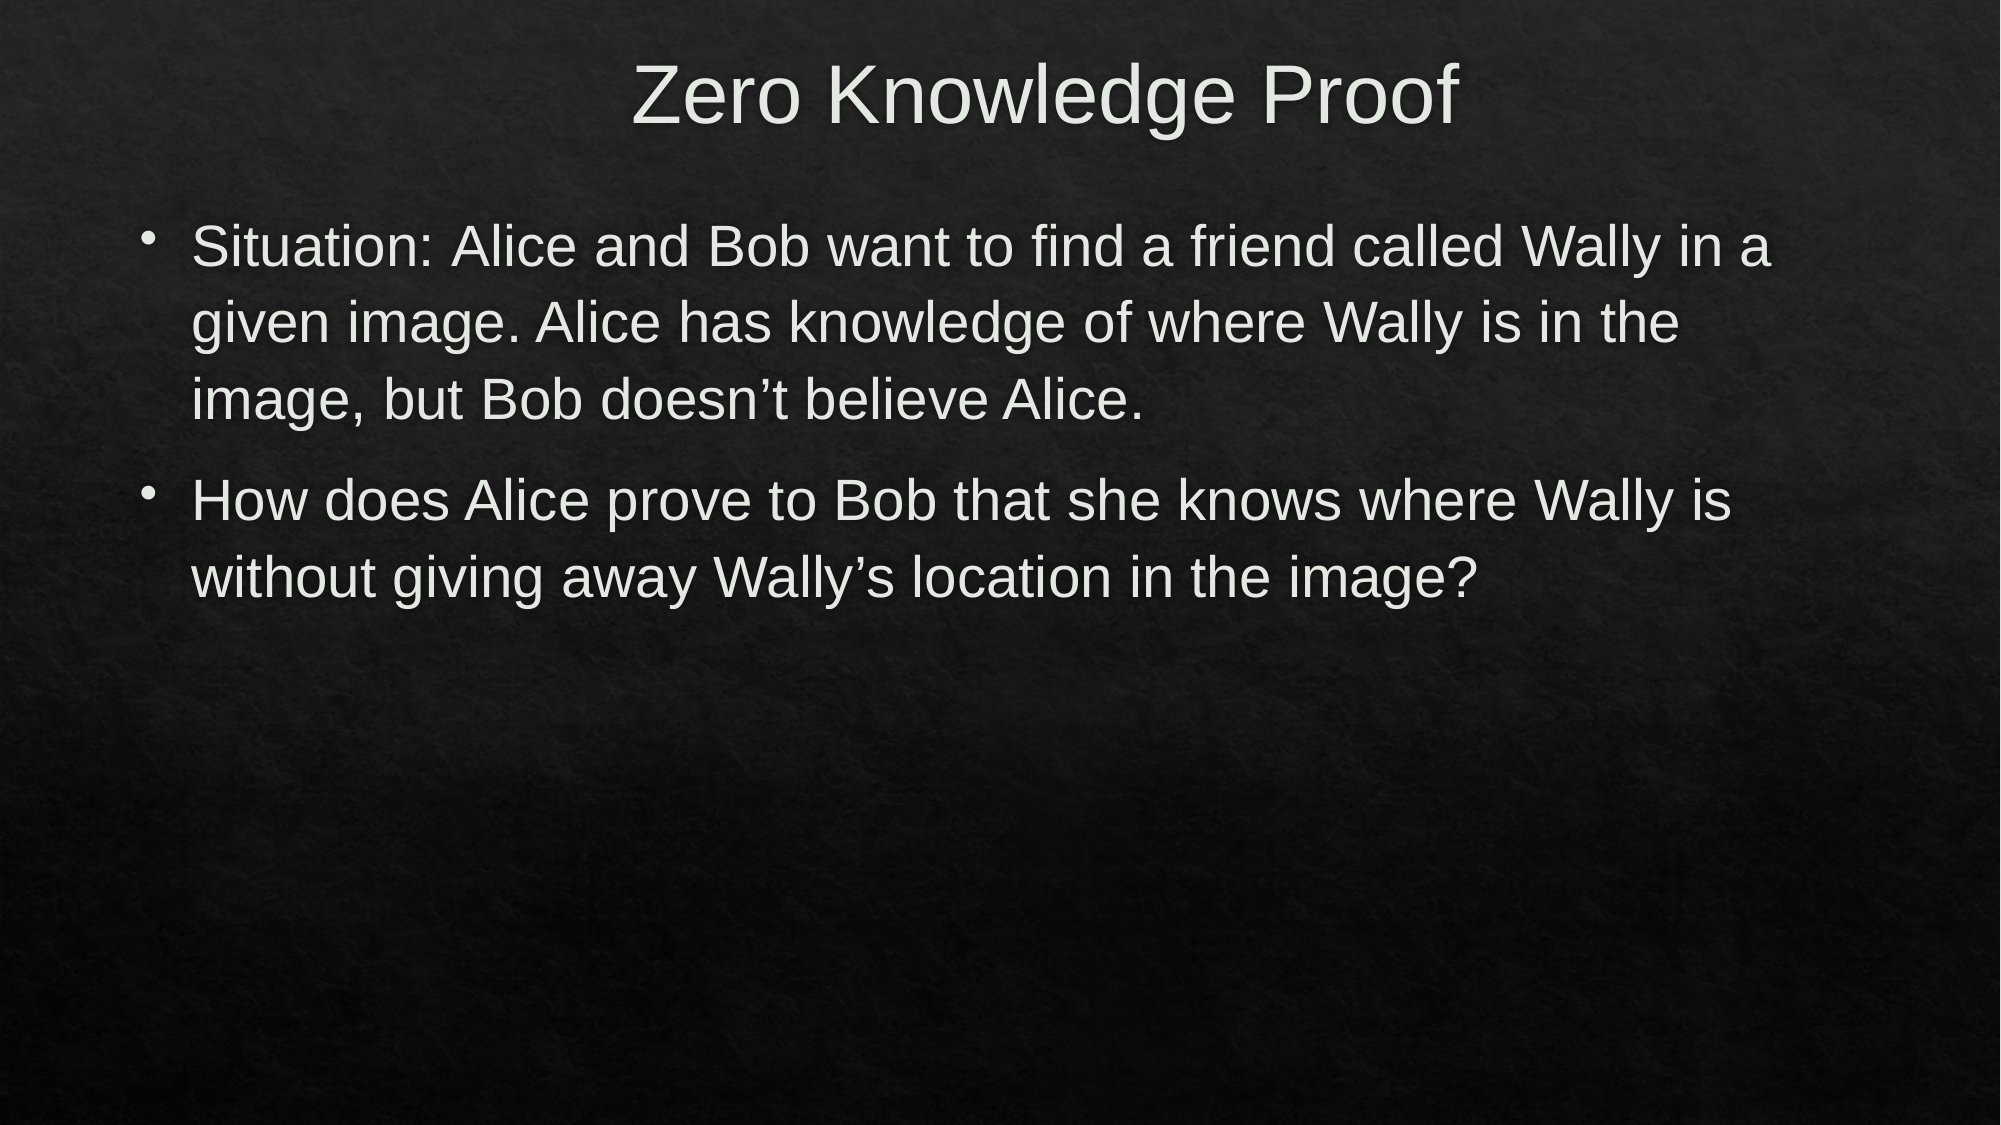

# Zero Knowledge Proof
Situation: Alice and Bob want to find a friend called Wally in a given image. Alice has knowledge of where Wally is in the image, but Bob doesn’t believe Alice.
How does Alice prove to Bob that she knows where Wally is without giving away Wally’s location in the image?